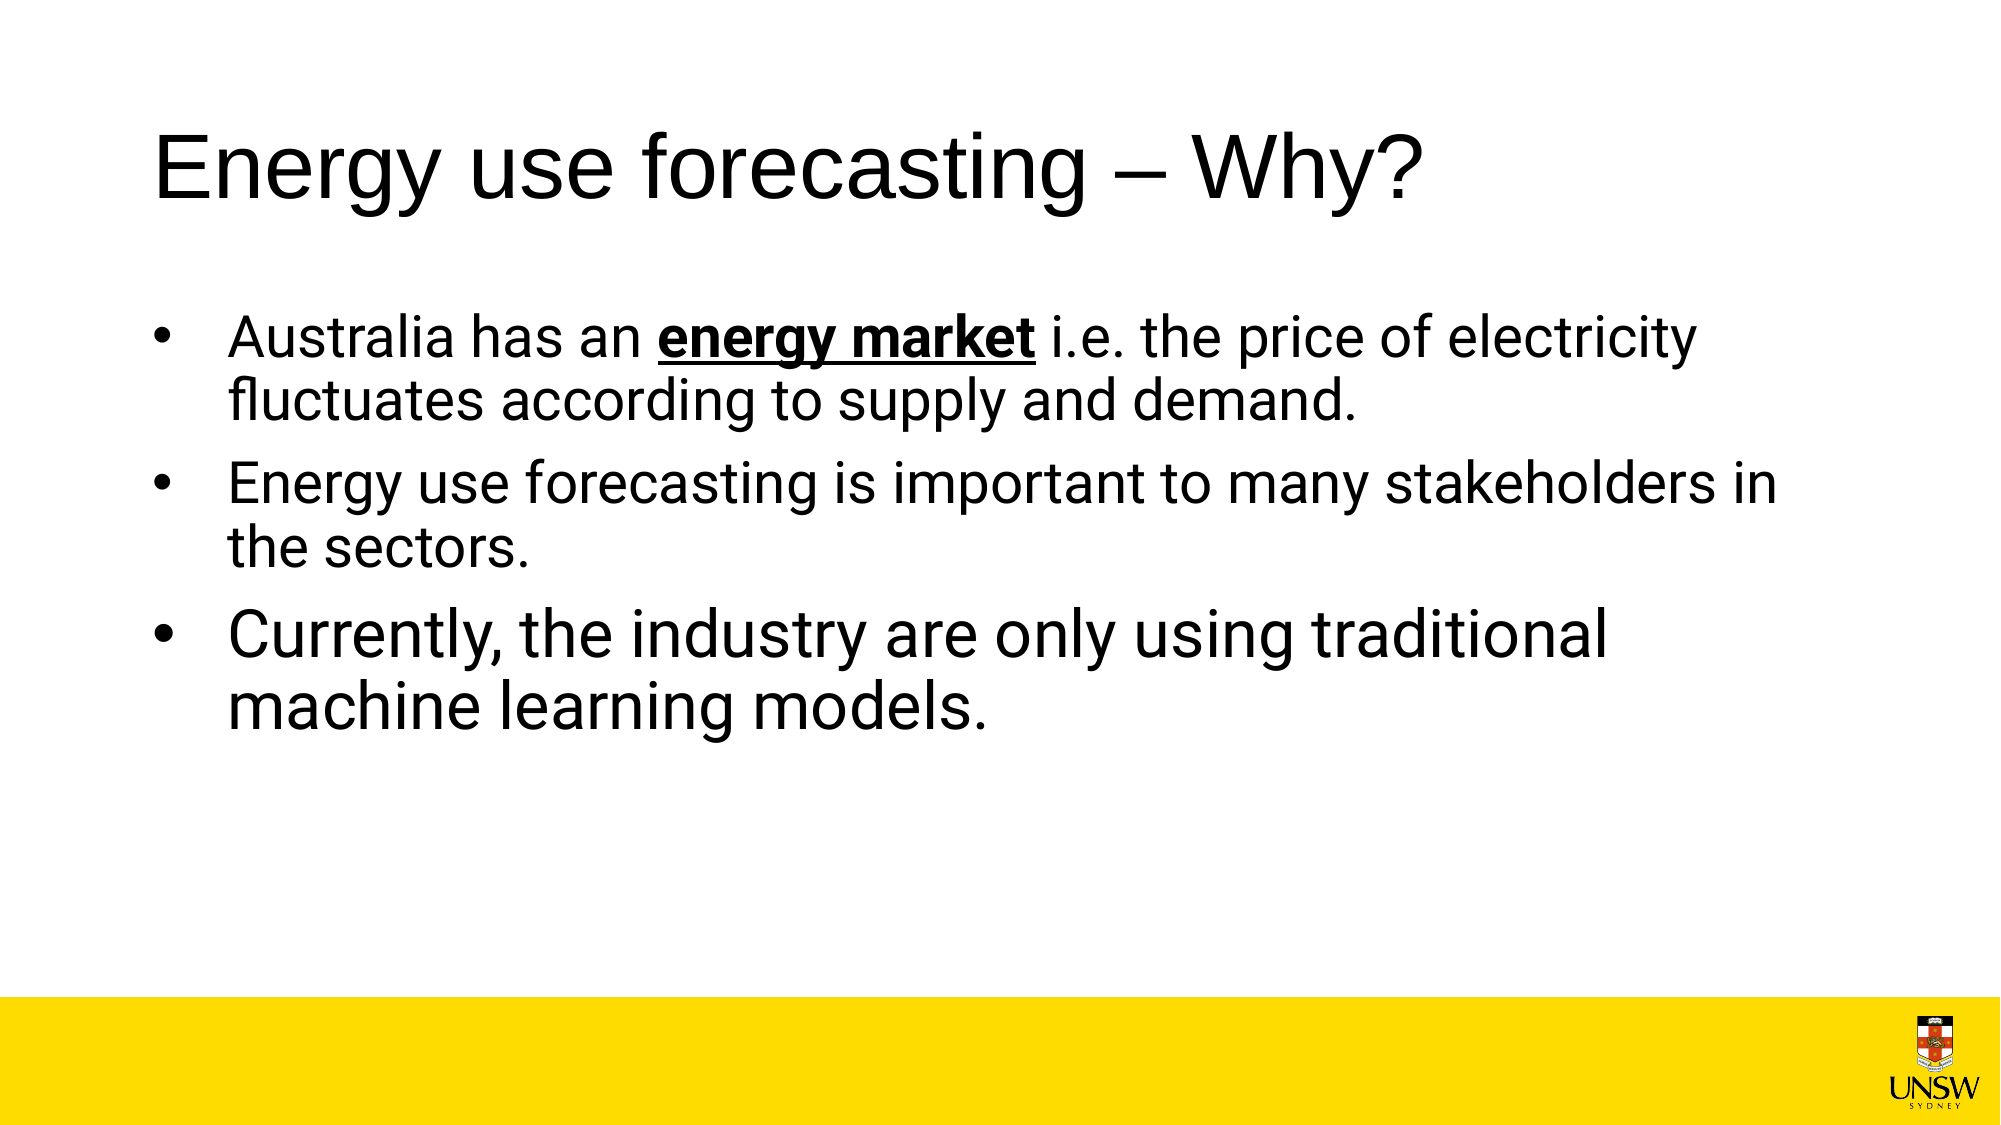

# Energy use forecasting – Why?
Australia has an energy market i.e. the price of electricity fluctuates according to supply and demand.
Energy use forecasting is important to many stakeholders in the sectors.
Currently, the industry are only using traditional machine learning models.